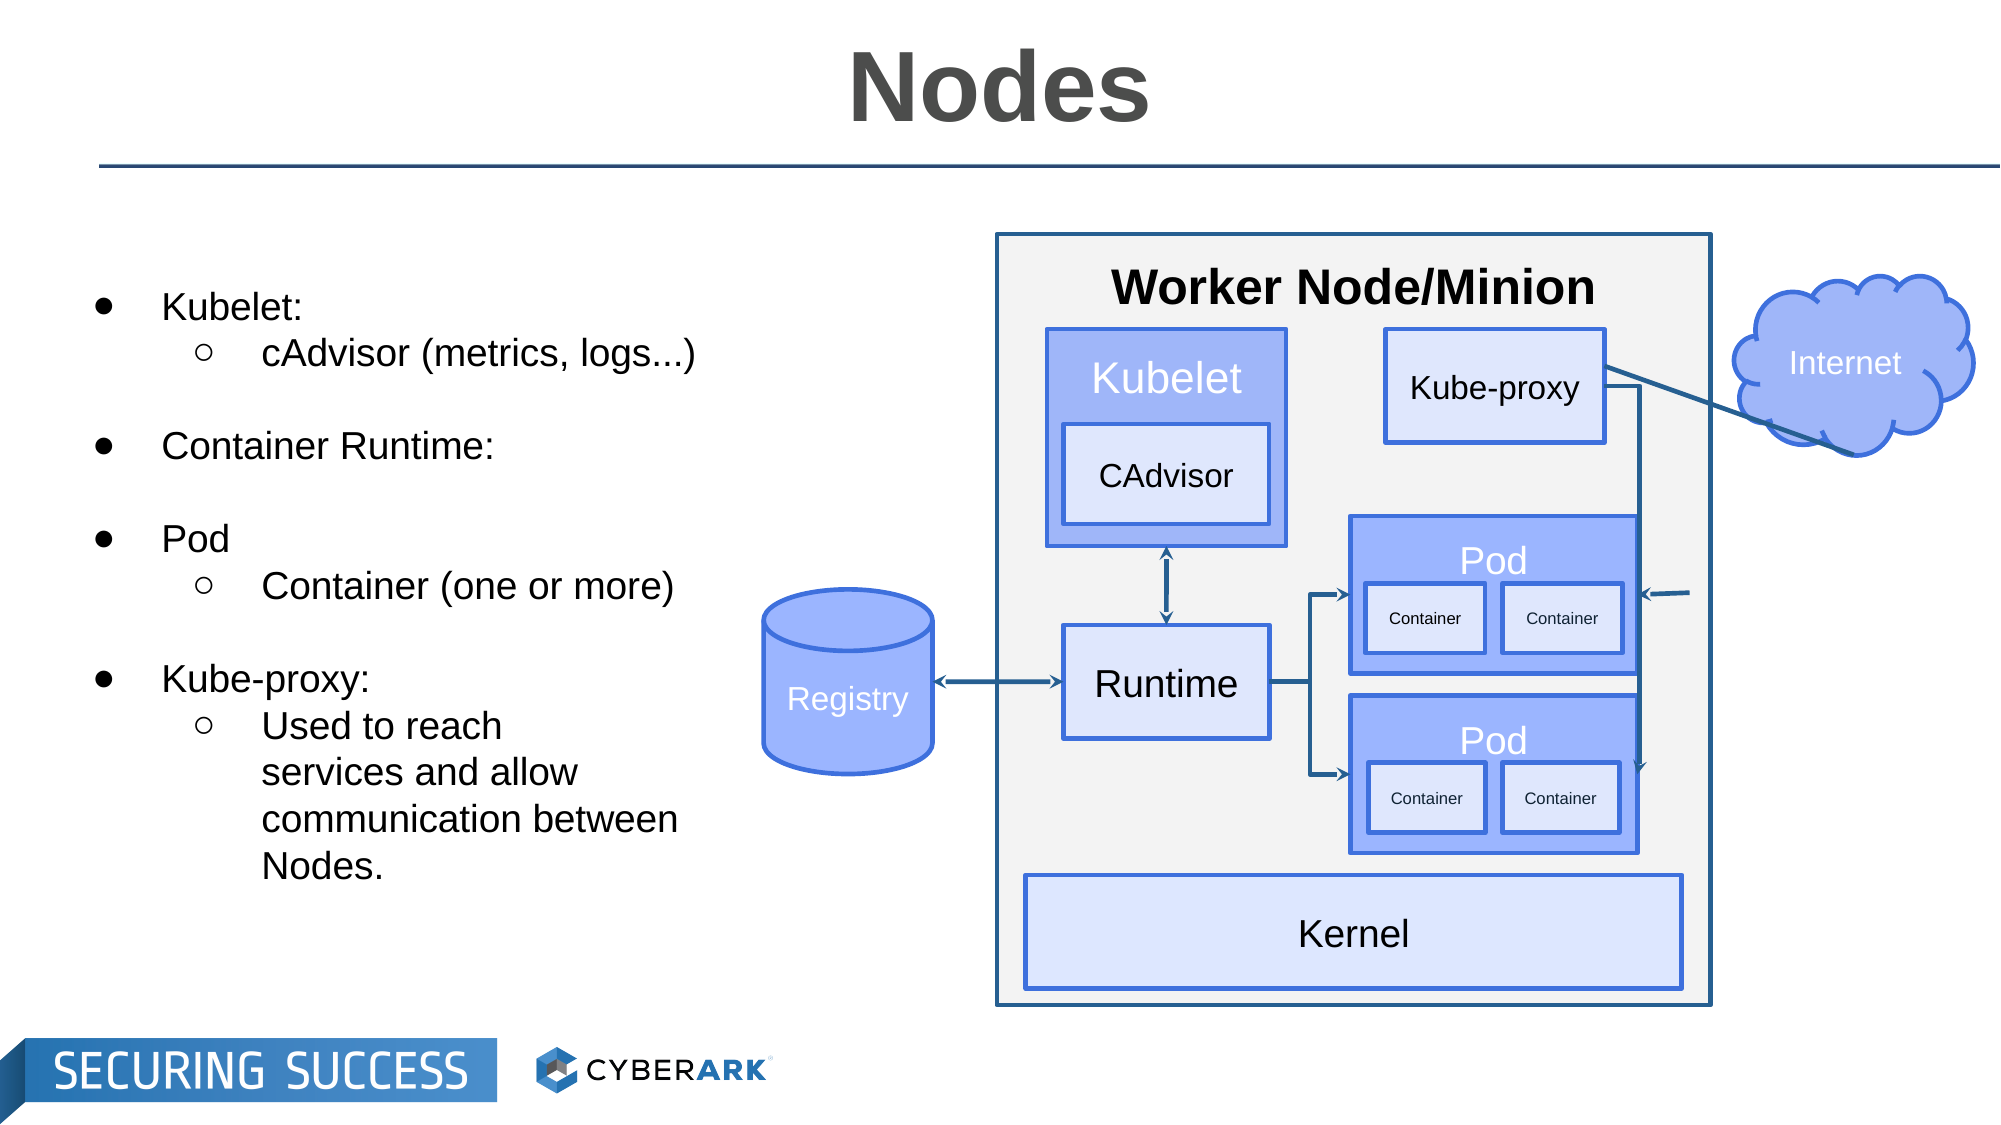

# Nodes
Worker Node/Minion
Kubelet:
cAdvisor (metrics, logs...)

Container Runtime:

Pod
Container (one or more)

Kube-proxy:
Used to reach
services and allow
communication between
Nodes.

Internet
Kube-proxy
Kubelet
CAdvisor
Pod
Container
Container
Registry
Runtime
Pod
Container
Container
Kernel